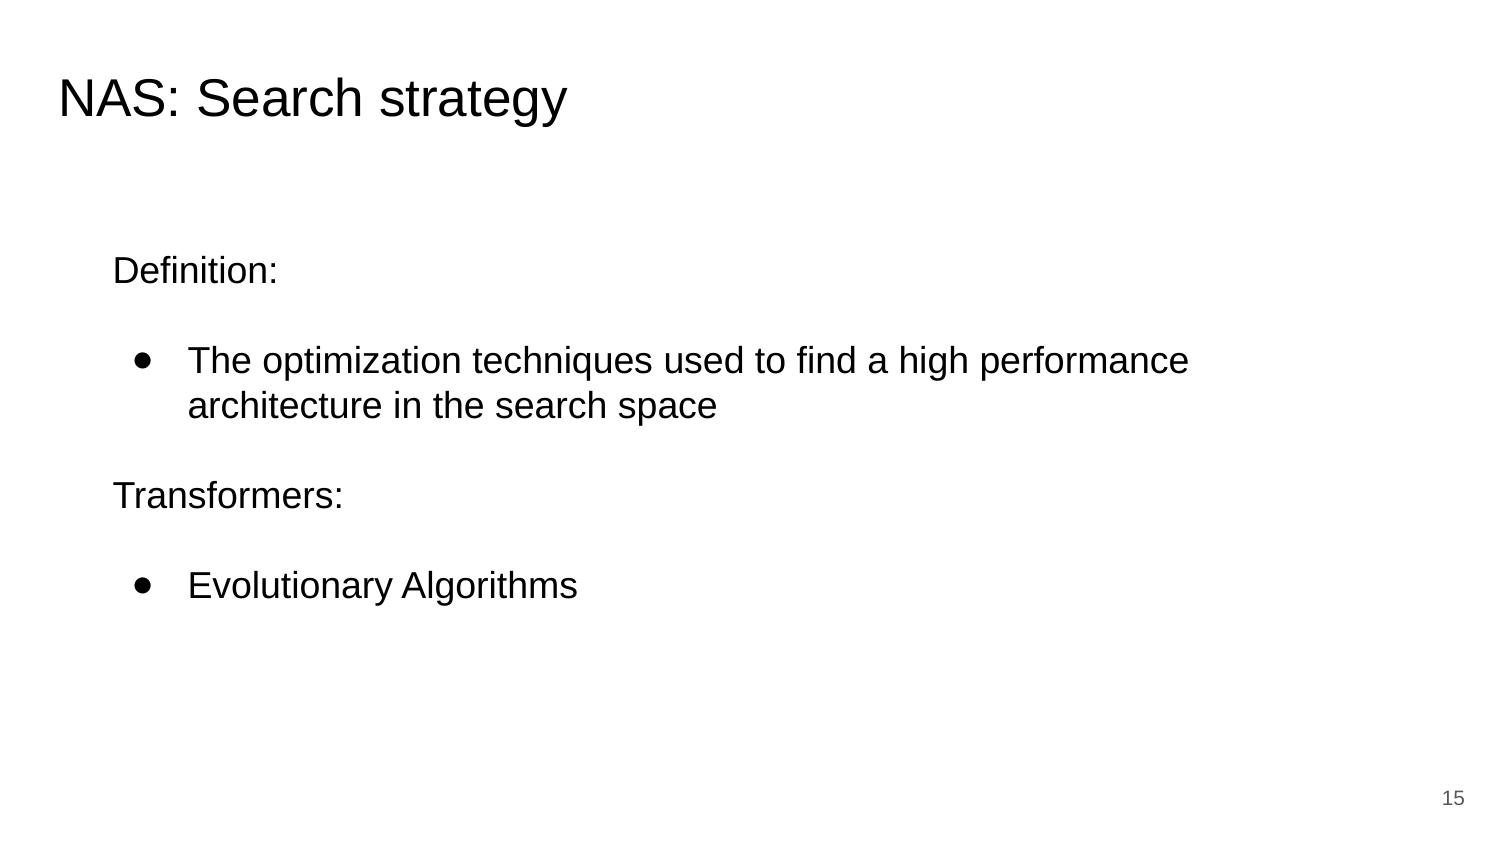

# NAS: Search strategy
Definition:

The optimization techniques used to find a high performance architecture in the search space

Transformers:

Evolutionary Algorithms
15